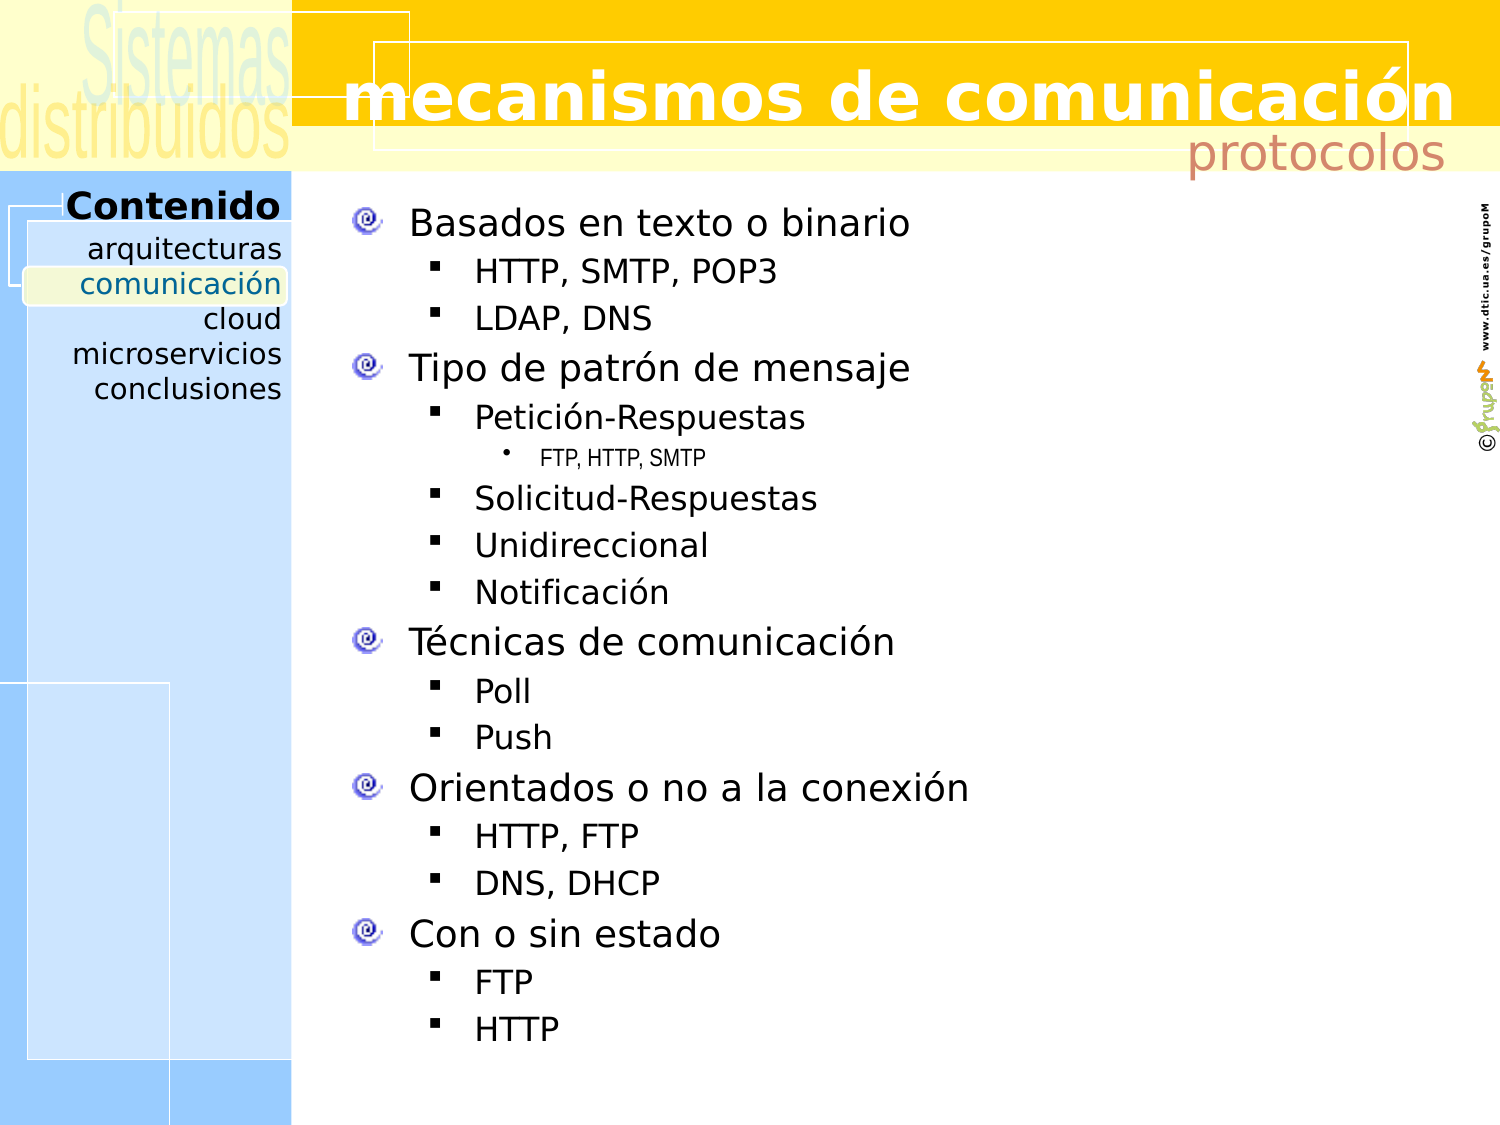

# mecanismos de comunicación
protocolos

Basados en texto o binario
HTTP, SMTP, POP3
LDAP, DNS
Tipo de patrón de mensaje
Petición-Respuestas
FTP, HTTP, SMTP
Solicitud-Respuestas
Unidireccional
Notificación
Técnicas de comunicación
Poll
Push
Orientados o no a la conexión
HTTP, FTP
DNS, DHCP
Con o sin estado
FTP
HTTP

comunicación